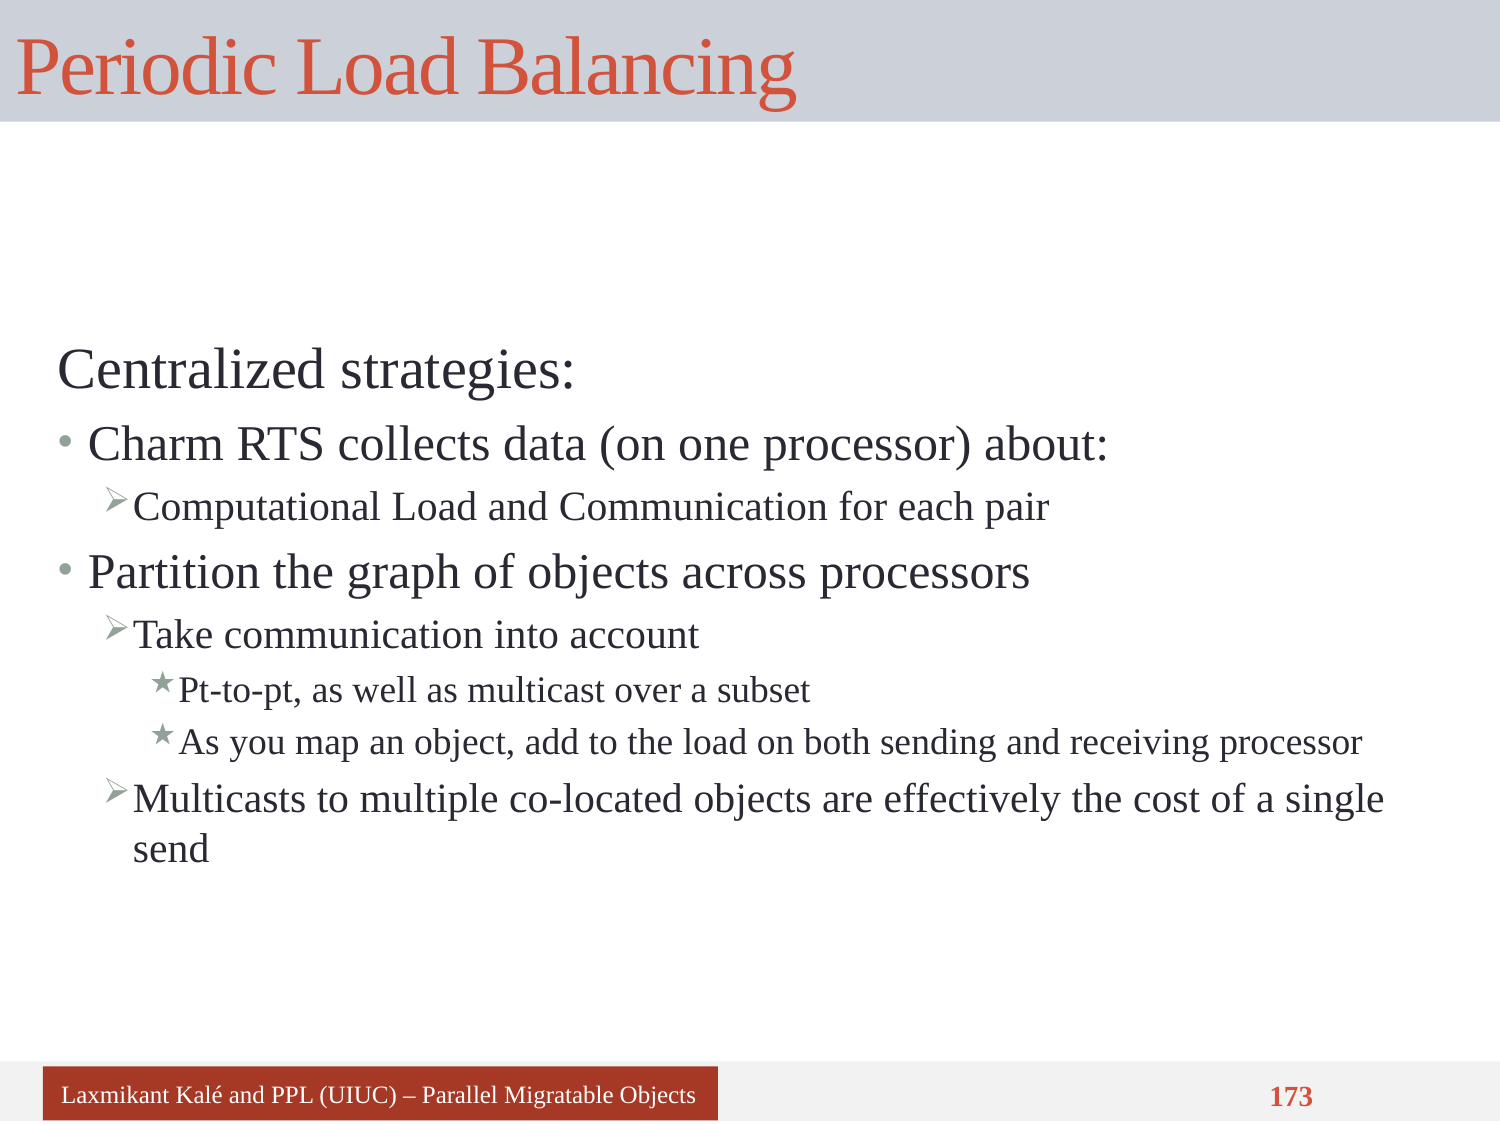

# Periodic Load Balancing
Centralized strategies:
Charm RTS collects data (on one processor) about:
Computational Load and Communication for each pair
Partition the graph of objects across processors
Take communication into account
Pt-to-pt, as well as multicast over a subset
As you map an object, add to the load on both sending and receiving processor
Multicasts to multiple co-located objects are effectively the cost of a single send
Laxmikant Kalé and PPL (UIUC) – Parallel Migratable Objects
173